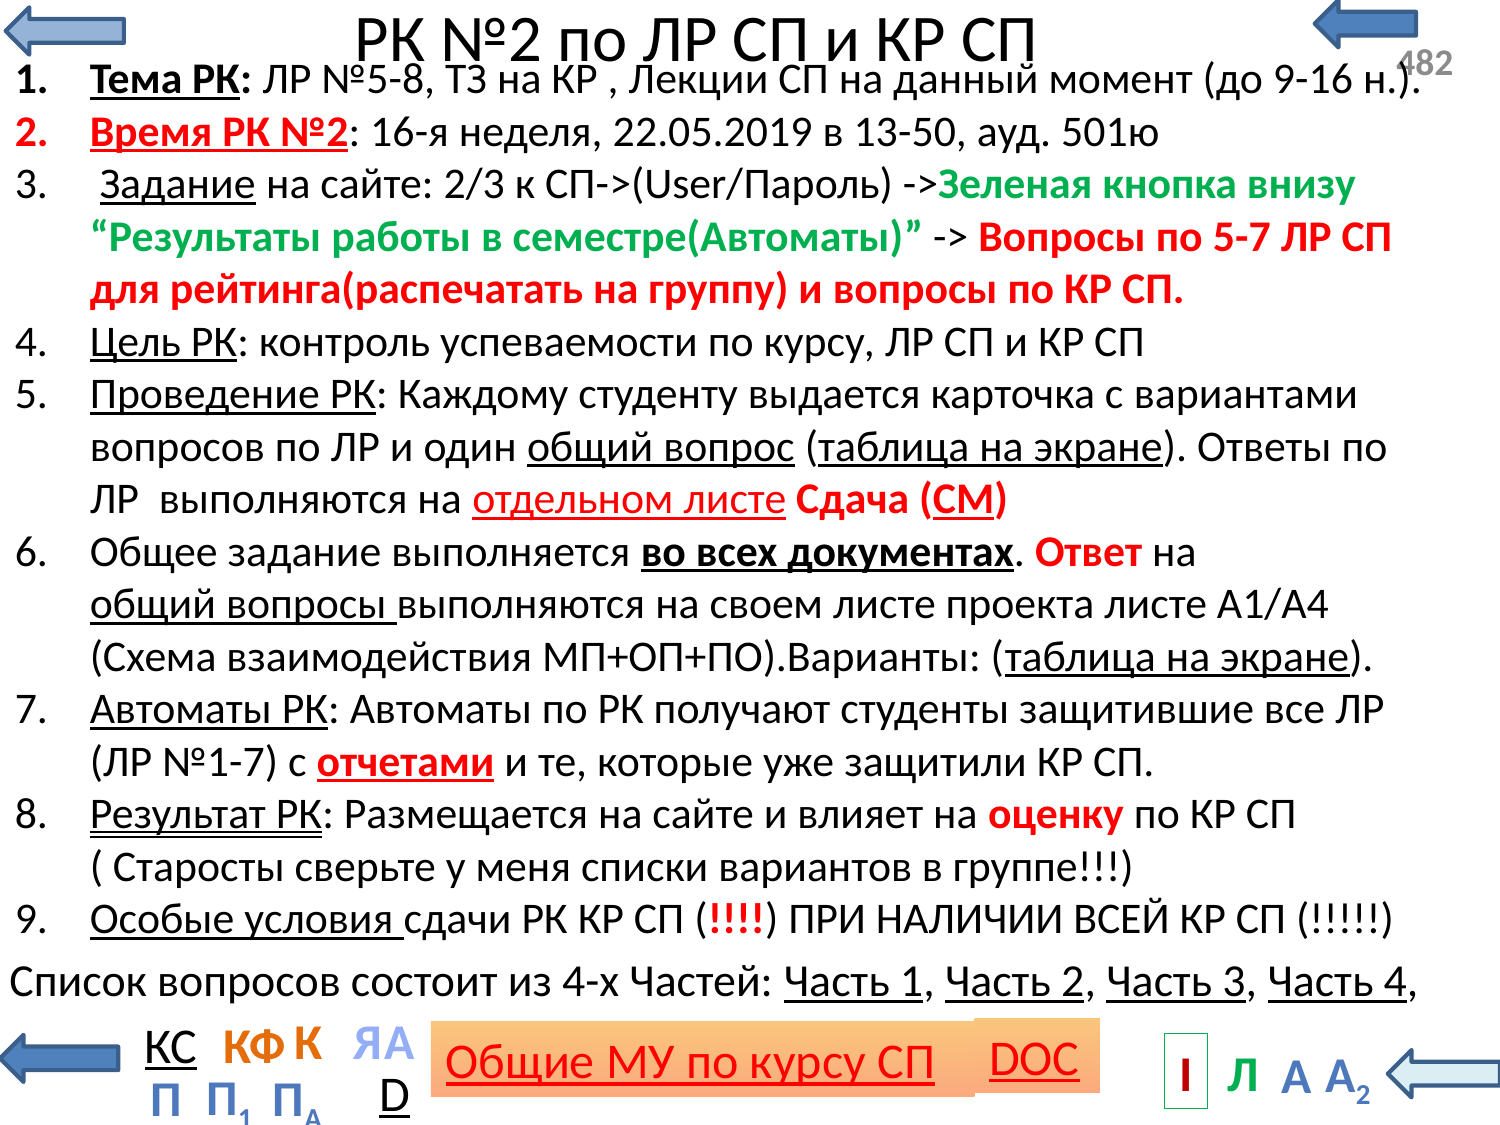

# РК №2 по ЛР СП и КР СП
Тема РК: ЛР №5-8, ТЗ на КР , Лекции СП на данный момент (до 9-16 н.).
Время РК №2: 16-я неделя, 22.05.2019 в 13-50, ауд. 501ю
 Задание на сайте: 2/3 к СП->(User/Пароль) ->Зеленая кнопка внизу “Результаты работы в семестре(Автоматы)” -> Вопросы по 5-7 ЛР СП для рейтинга(распечатать на группу) и вопросы по КР СП.
Цель РК: контроль успеваемости по курсу, ЛР СП и КР СП
Проведение РК: Каждому студенту выдается карточка с вариантами вопросов по ЛР и один общий вопрос (таблица на экране). Ответы по ЛР  выполняются на отдельном листе Сдача (СМ)
Общее задание выполняется во всех документах. Ответ на общий вопросы выполняются на своем листе проекта листе А1/А4 (Схема взаимодействия МП+ОП+ПО).Варианты: (таблица на экране).
Автоматы РК: Автоматы по РК получают студенты защитившие все ЛР (ЛР №1-7) с отчетами и те, которые уже защитили КР СП.
Результат РК: Размещается на сайте и влияет на оценку по КР СП ( Старосты сверьте у меня списки вариантов в группе!!!)
Особые условия сдачи РК КР СП (!!!!) ПРИ НАЛИЧИИ ВСЕЙ КР СП (!!!!!)
Список вопросов состоит из 4-х Частей: Часть 1, Часть 2, Часть 3, Часть 4,